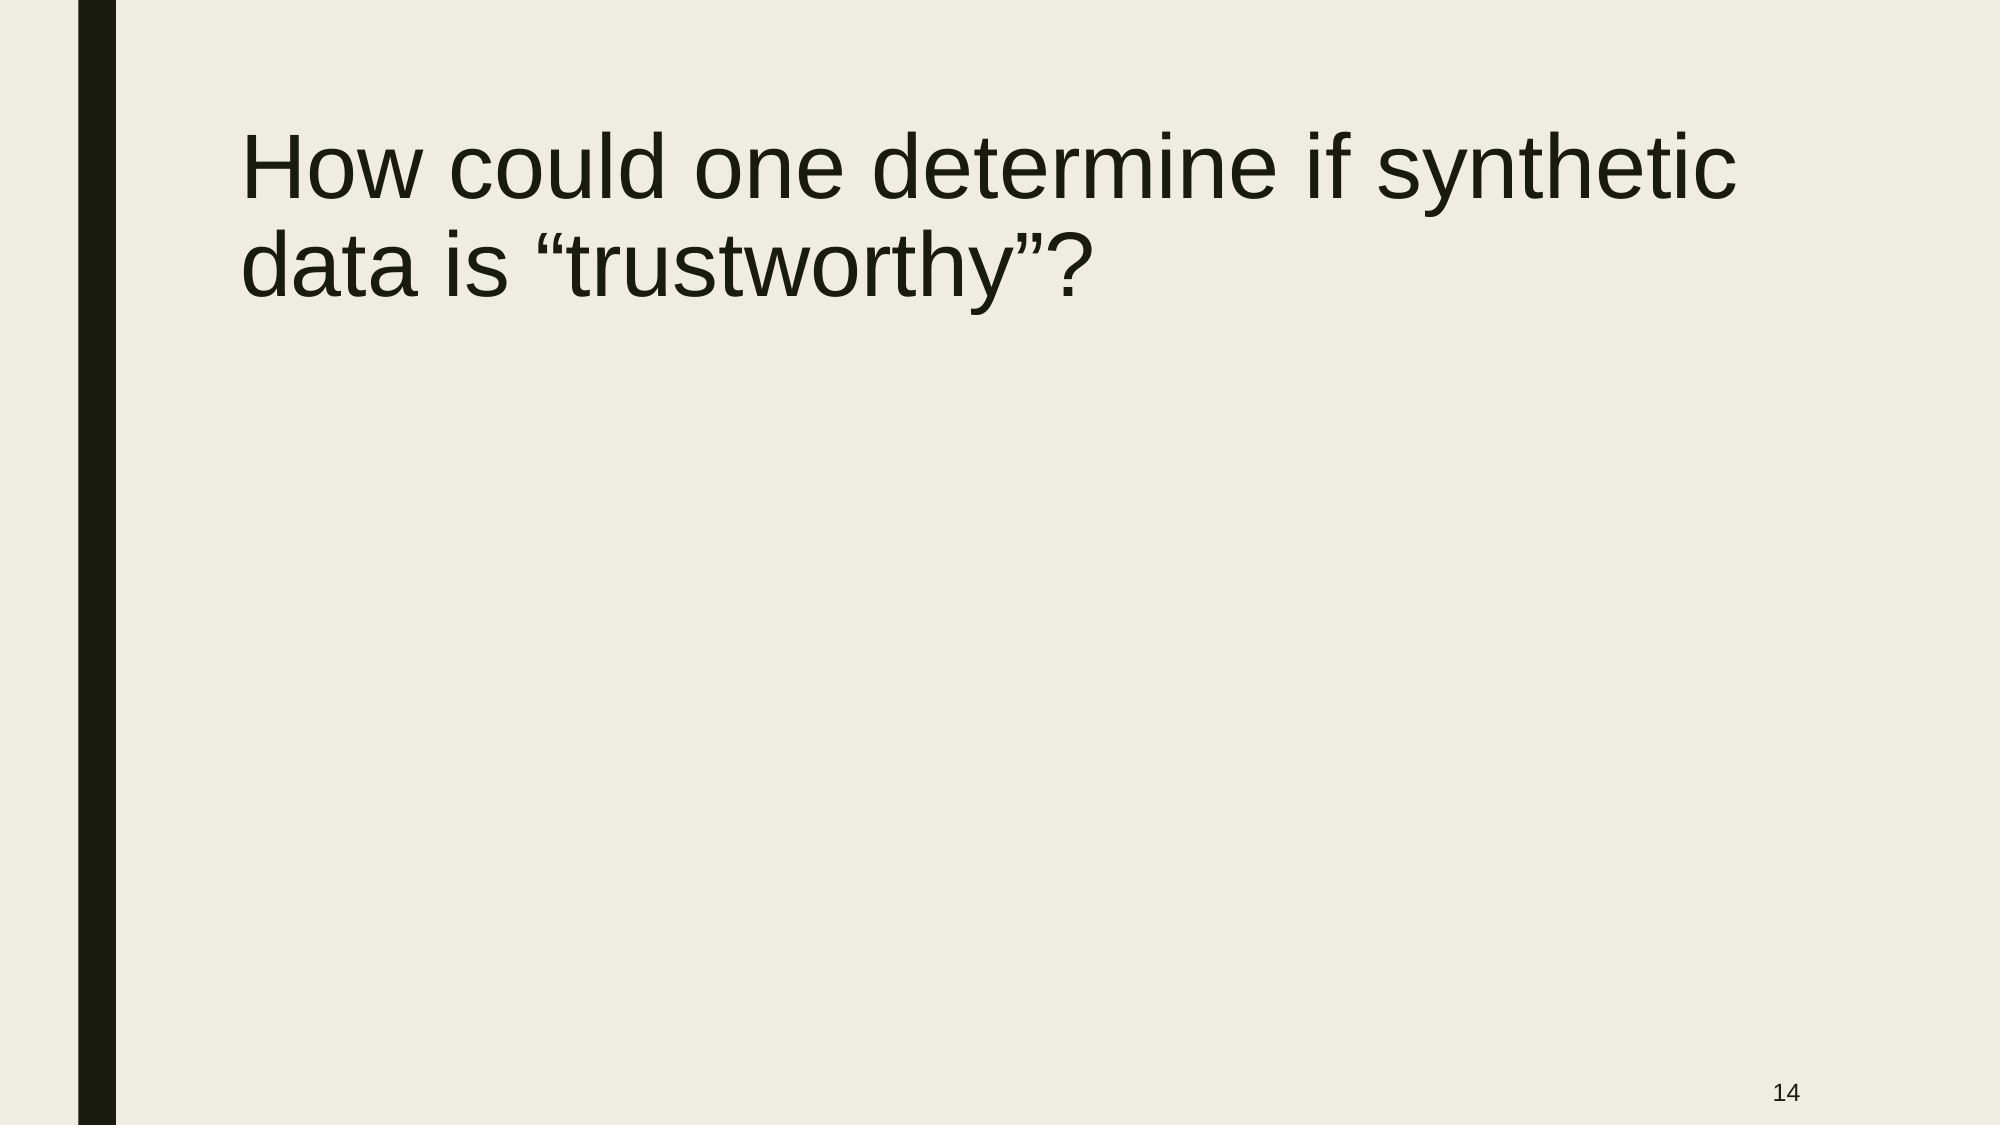

# How could one determine if synthetic data is “trustworthy”?
14